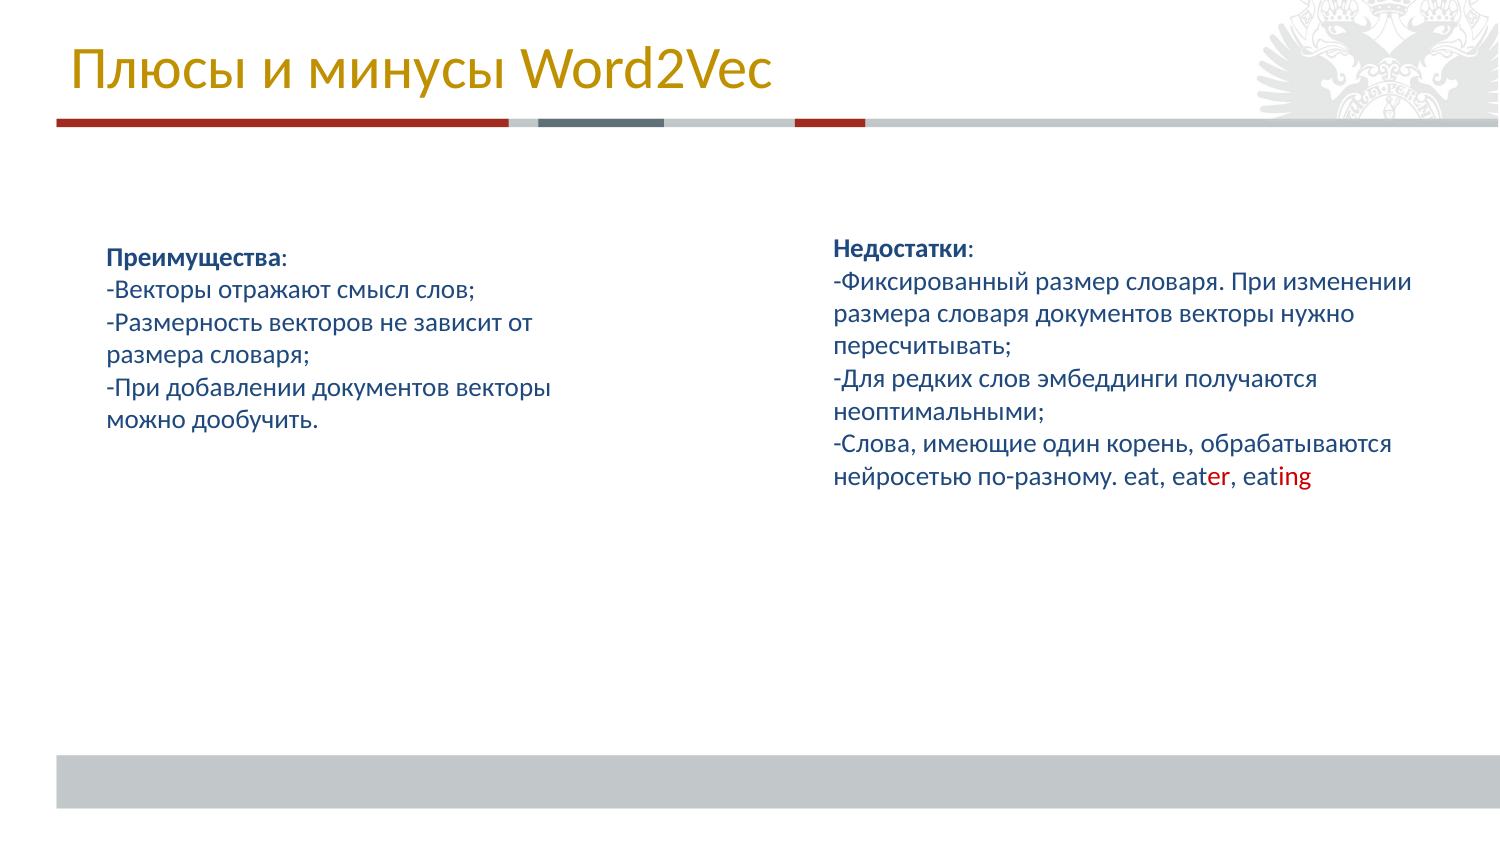

Плюсы и минусы Word2Vec
Недостатки:
-Фиксированный размер словаря. При изменении размера словаря документов векторы нужно пересчитывать;
-Для редких слов эмбеддинги получаются неоптимальными;
-Слова, имеющие один корень, обрабатываются нейросетью по-разному. eat, eater, eating

Преимущества:
-Векторы отражают смысл слов;
-Размерность векторов не зависит от размера словаря;
-При добавлении документов векторы можно дообучить.